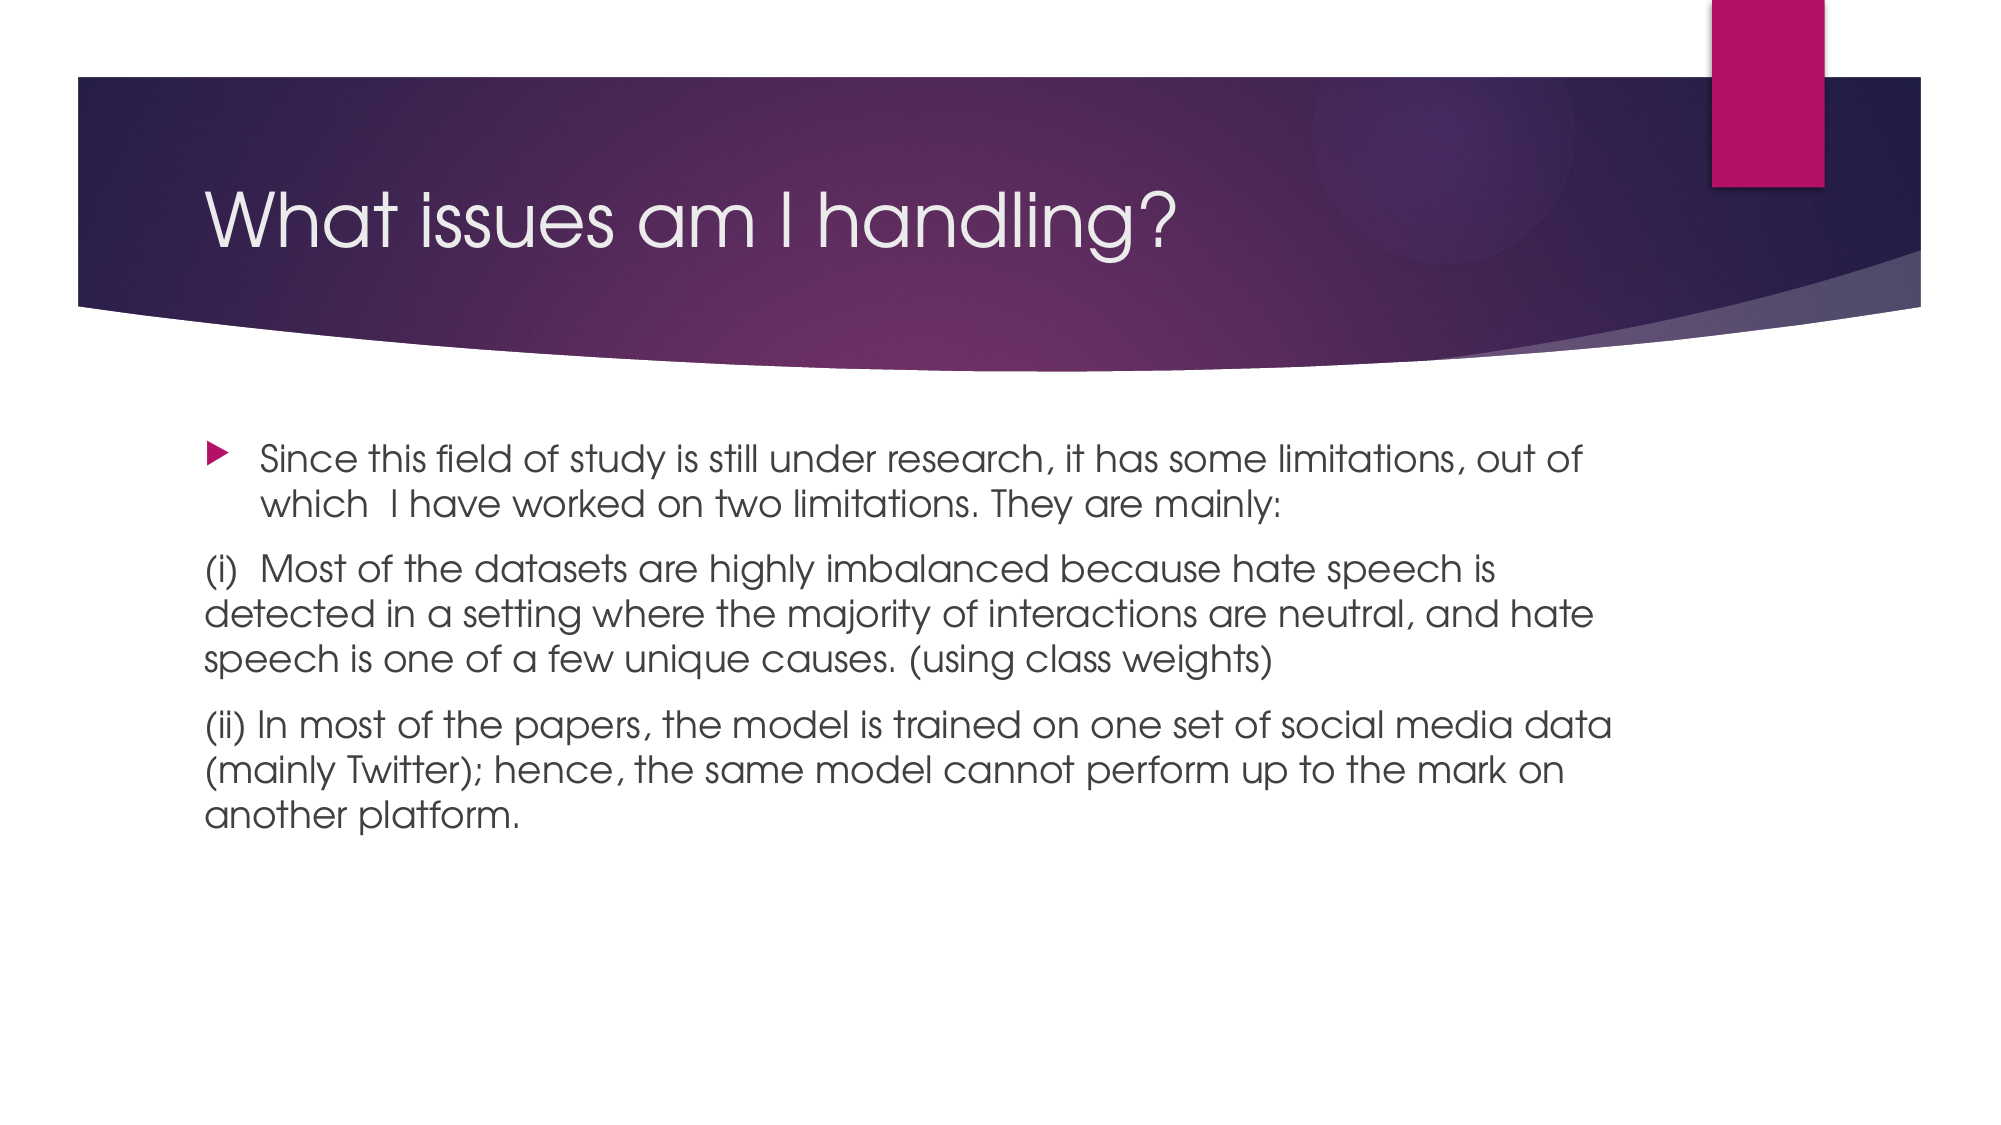

# What issues am I handling?
Since this field of study is still under research, it has some limitations, out of which  I have worked on two limitations. They are mainly:
(i)  Most of the datasets are highly imbalanced because hate speech is detected in a setting where the majority of interactions are neutral, and hate speech is one of a few unique causes. (using class weights)
(ii) In most of the papers, the model is trained on one set of social media data (mainly Twitter); hence, the same model cannot perform up to the mark on another platform.